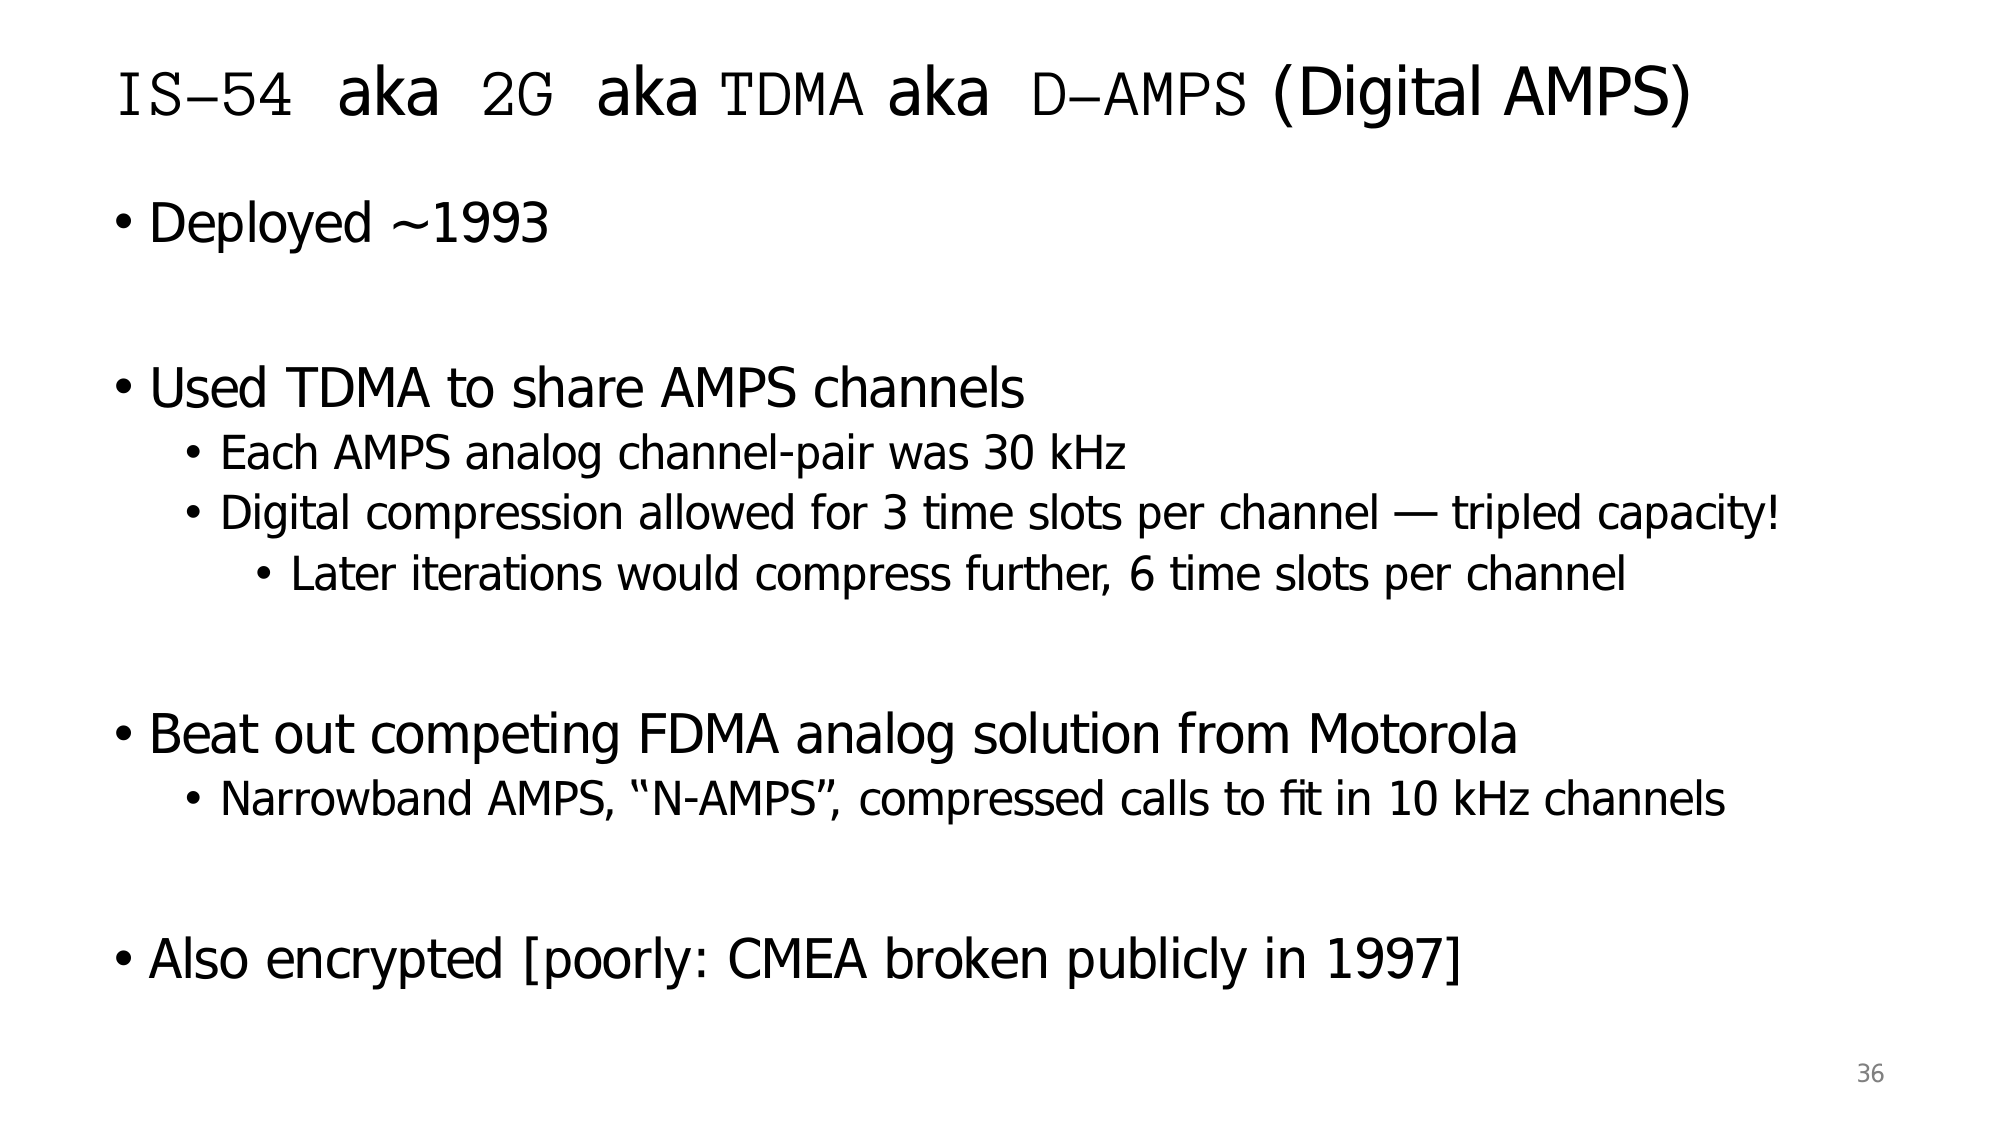

# IS-54  aka  2G  aka TDMA aka  D-AMPS (Digital AMPS)
Deployed ~1993

Used TDMA to share AMPS channels
Each AMPS analog channel-pair was 30 kHz
Digital compression allowed for 3 time slots per channel — tripled capacity!
Later iterations would compress further, 6 time slots per channel

Beat out competing FDMA analog solution from Motorola
Narrowband AMPS, “N-AMPS”, compressed calls to fit in 10 kHz channels

Also encrypted [poorly: CMEA broken publicly in 1997]
36